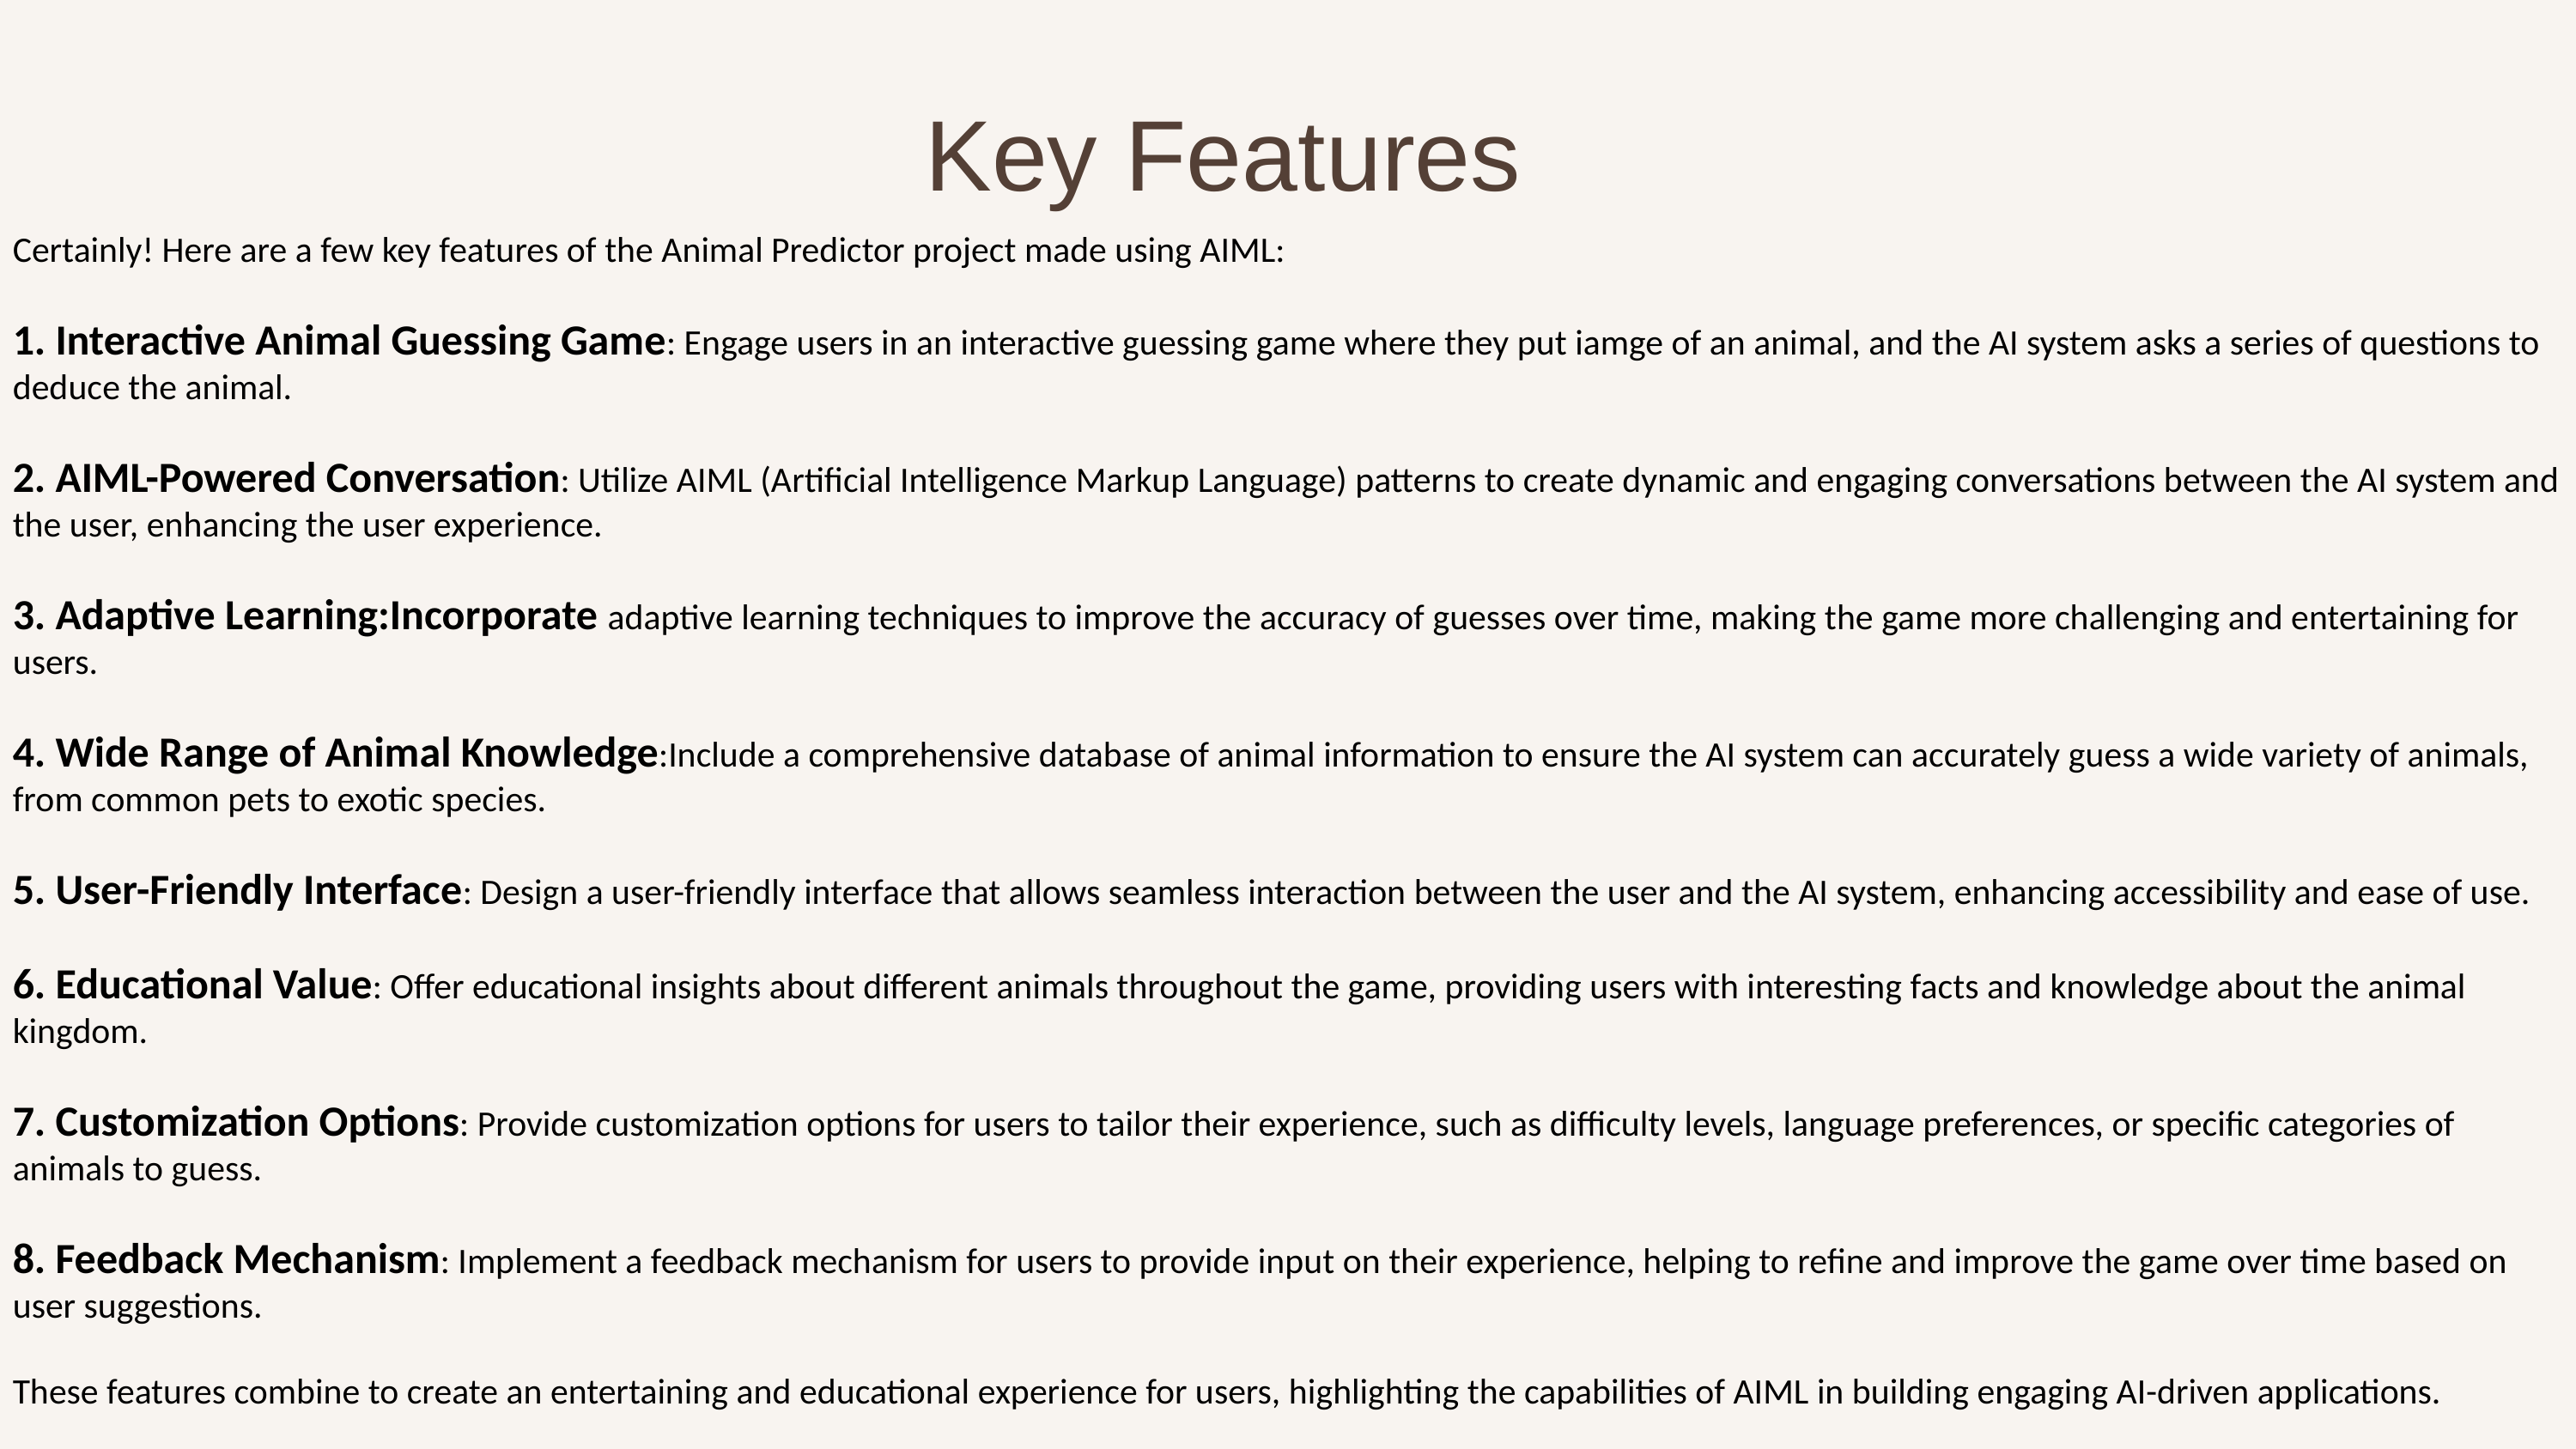

Key Features
Certainly! Here are a few key features of the Animal Predictor project made using AIML:

1. Interactive Animal Guessing Game: Engage users in an interactive guessing game where they put iamge of an animal, and the AI system asks a series of questions to deduce the animal.

2. AIML-Powered Conversation: Utilize AIML (Artificial Intelligence Markup Language) patterns to create dynamic and engaging conversations between the AI system and the user, enhancing the user experience.

3. Adaptive Learning:Incorporate adaptive learning techniques to improve the accuracy of guesses over time, making the game more challenging and entertaining for users.

4. Wide Range of Animal Knowledge:Include a comprehensive database of animal information to ensure the AI system can accurately guess a wide variety of animals, from common pets to exotic species.

5. User-Friendly Interface: Design a user-friendly interface that allows seamless interaction between the user and the AI system, enhancing accessibility and ease of use.

6. Educational Value: Offer educational insights about different animals throughout the game, providing users with interesting facts and knowledge about the animal kingdom.

7. Customization Options: Provide customization options for users to tailor their experience, such as difficulty levels, language preferences, or specific categories of animals to guess.

8. Feedback Mechanism: Implement a feedback mechanism for users to provide input on their experience, helping to refine and improve the game over time based on user suggestions.

These features combine to create an entertaining and educational experience for users, highlighting the capabilities of AIML in building engaging AI-driven applications.